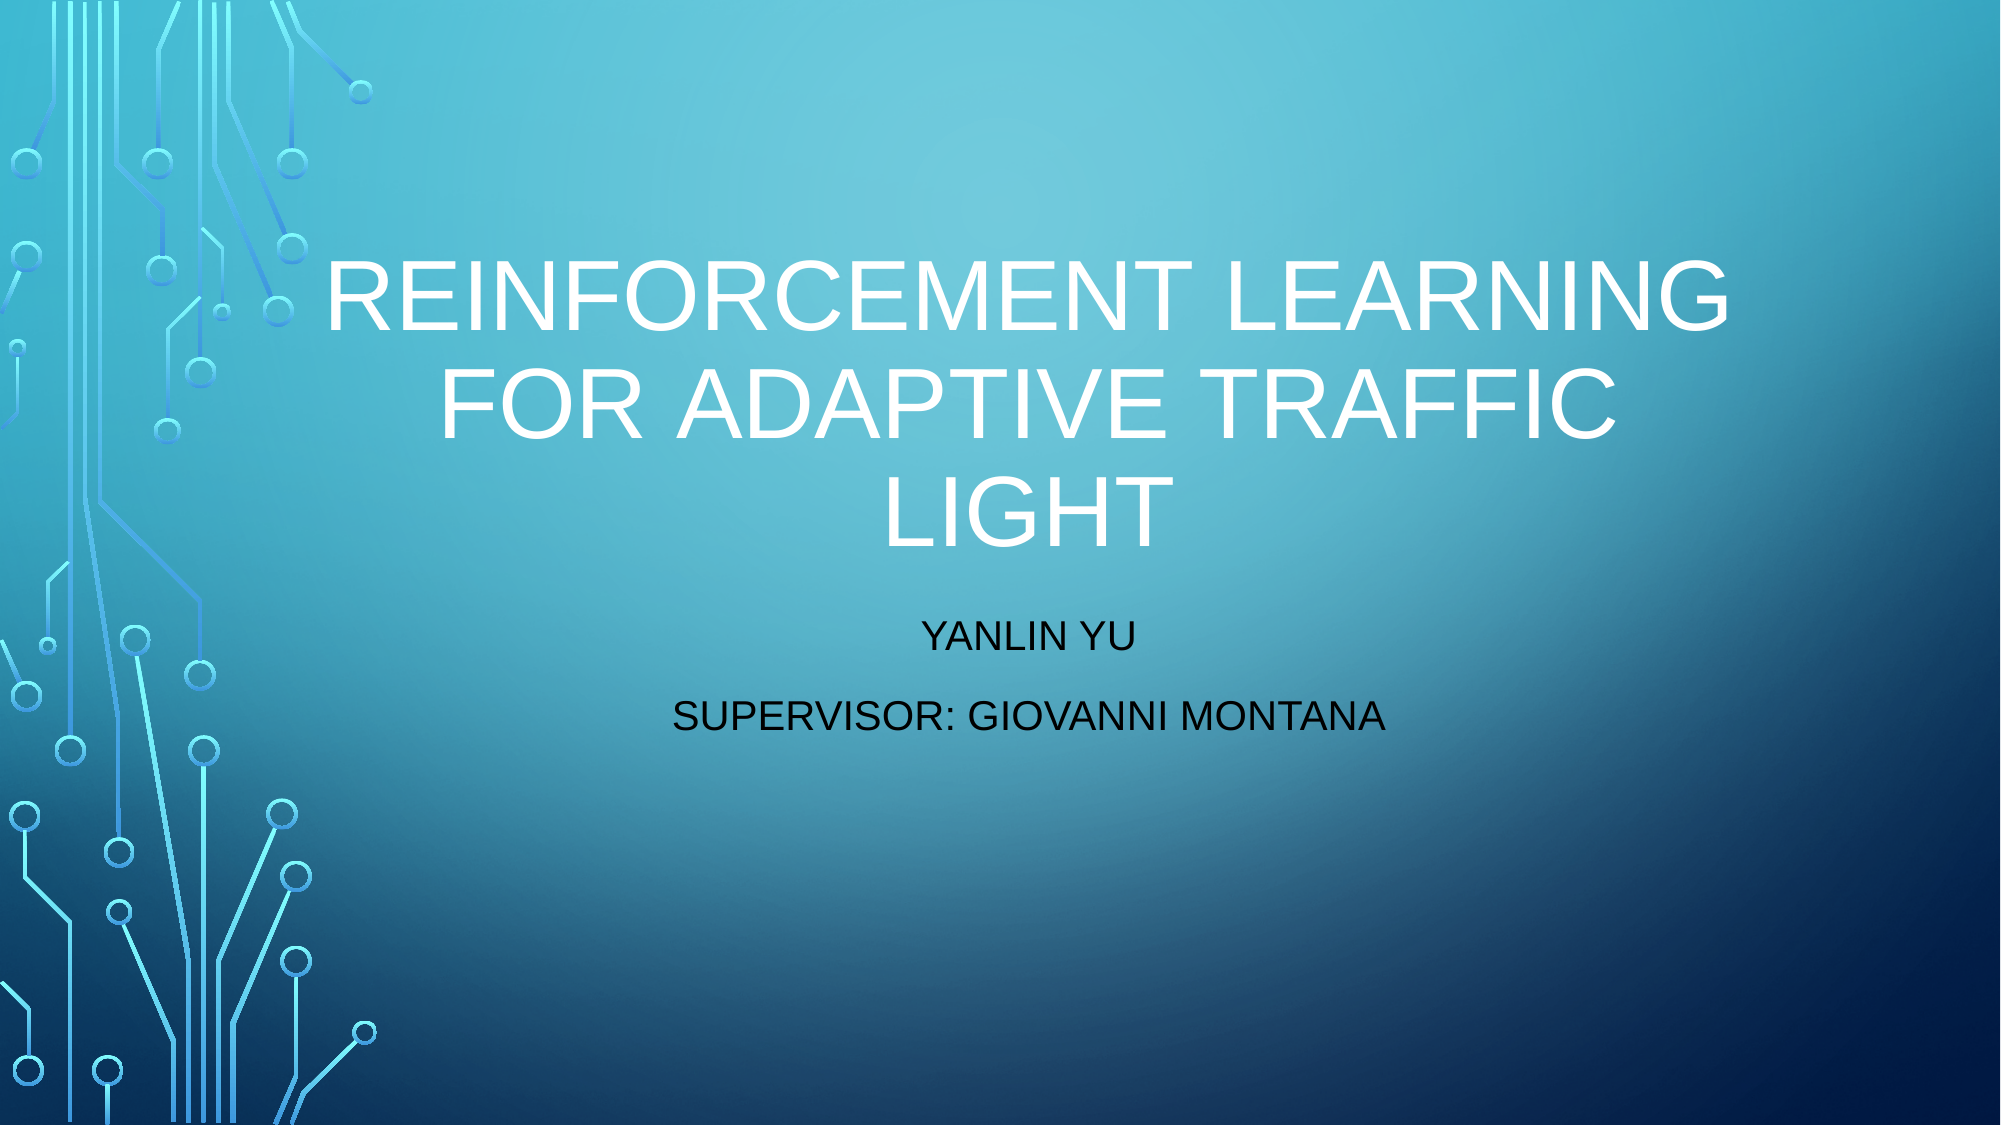

# Reinforcement learning for adaptive traffic light
Yanlin Yu
Supervisor: Giovanni montana